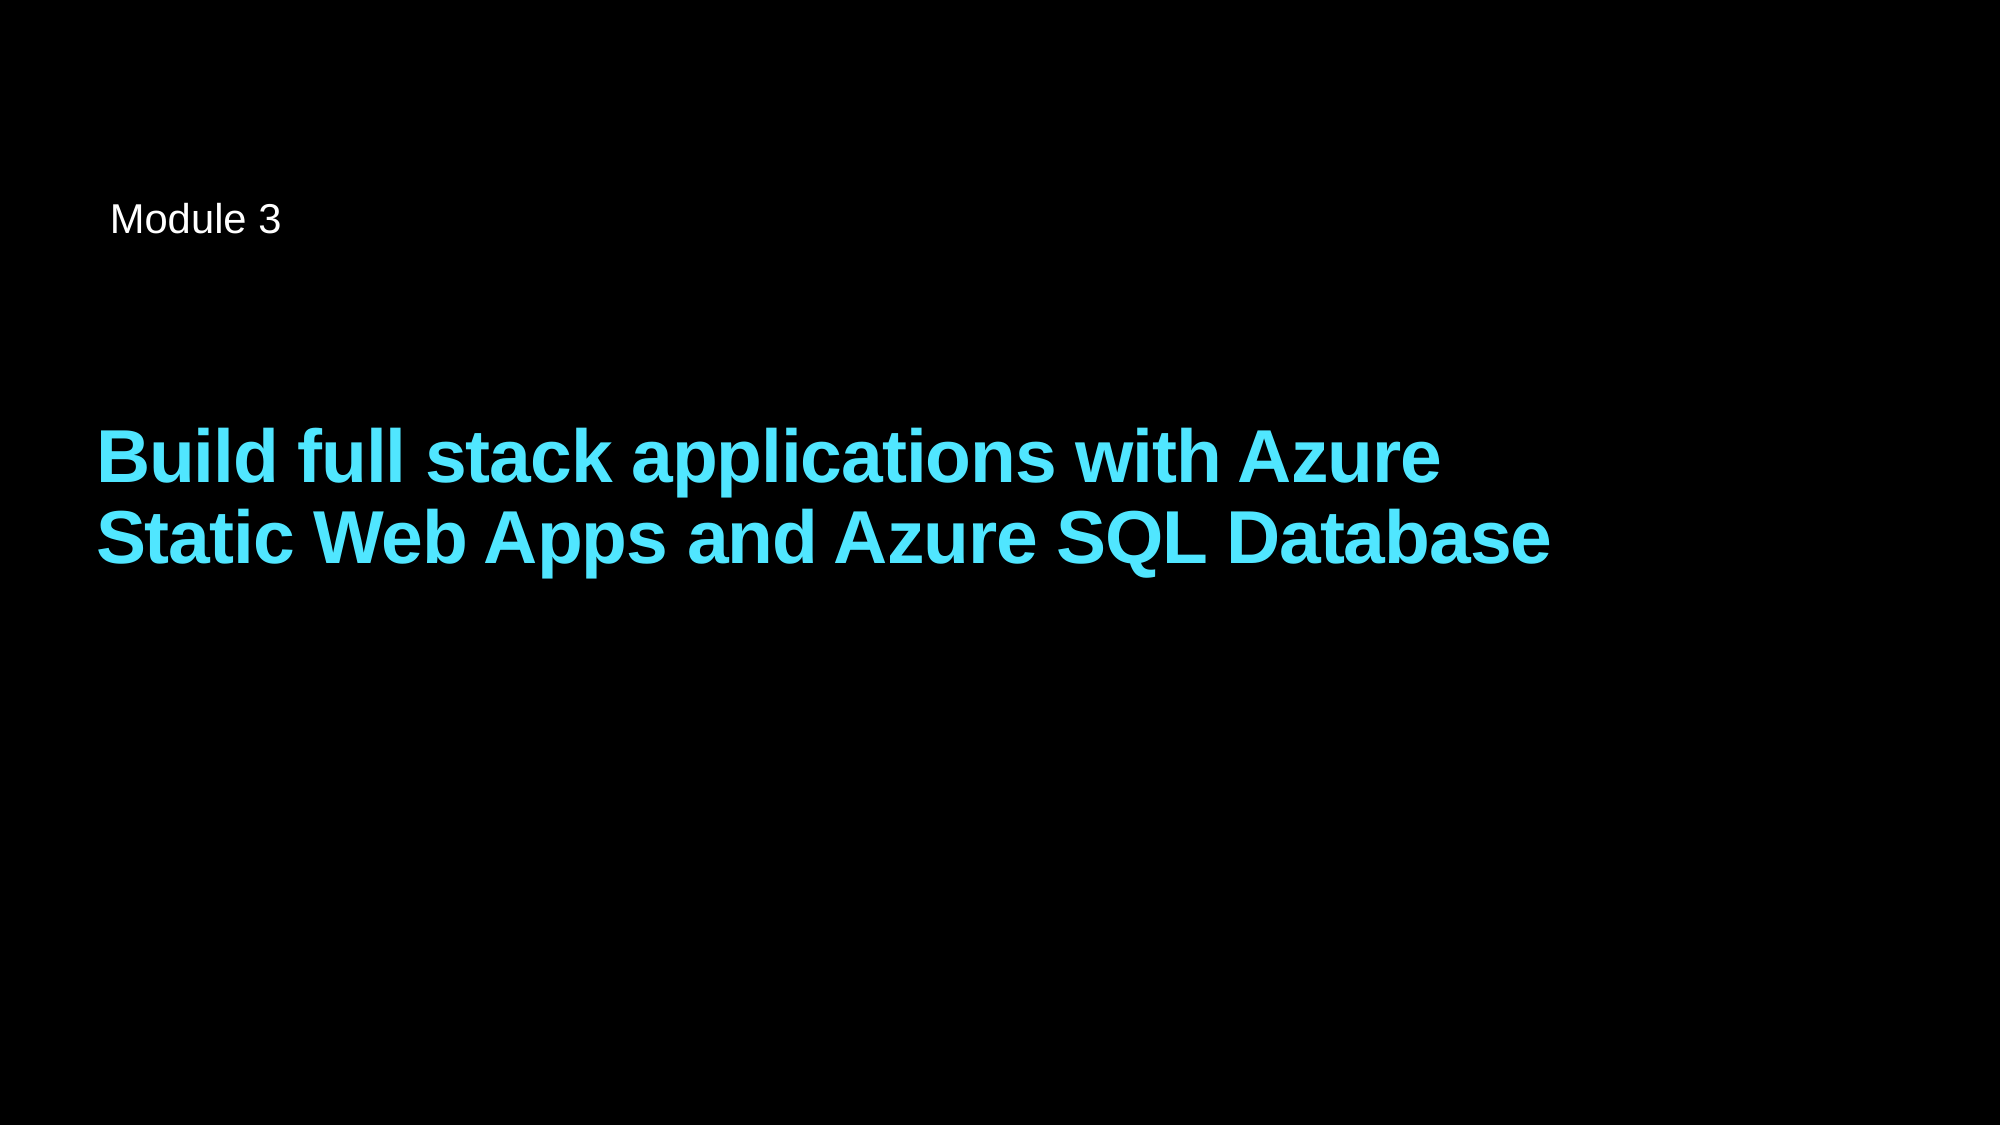

Module 3
# Build full stack applications with Azure Static Web Apps and Azure SQL Database